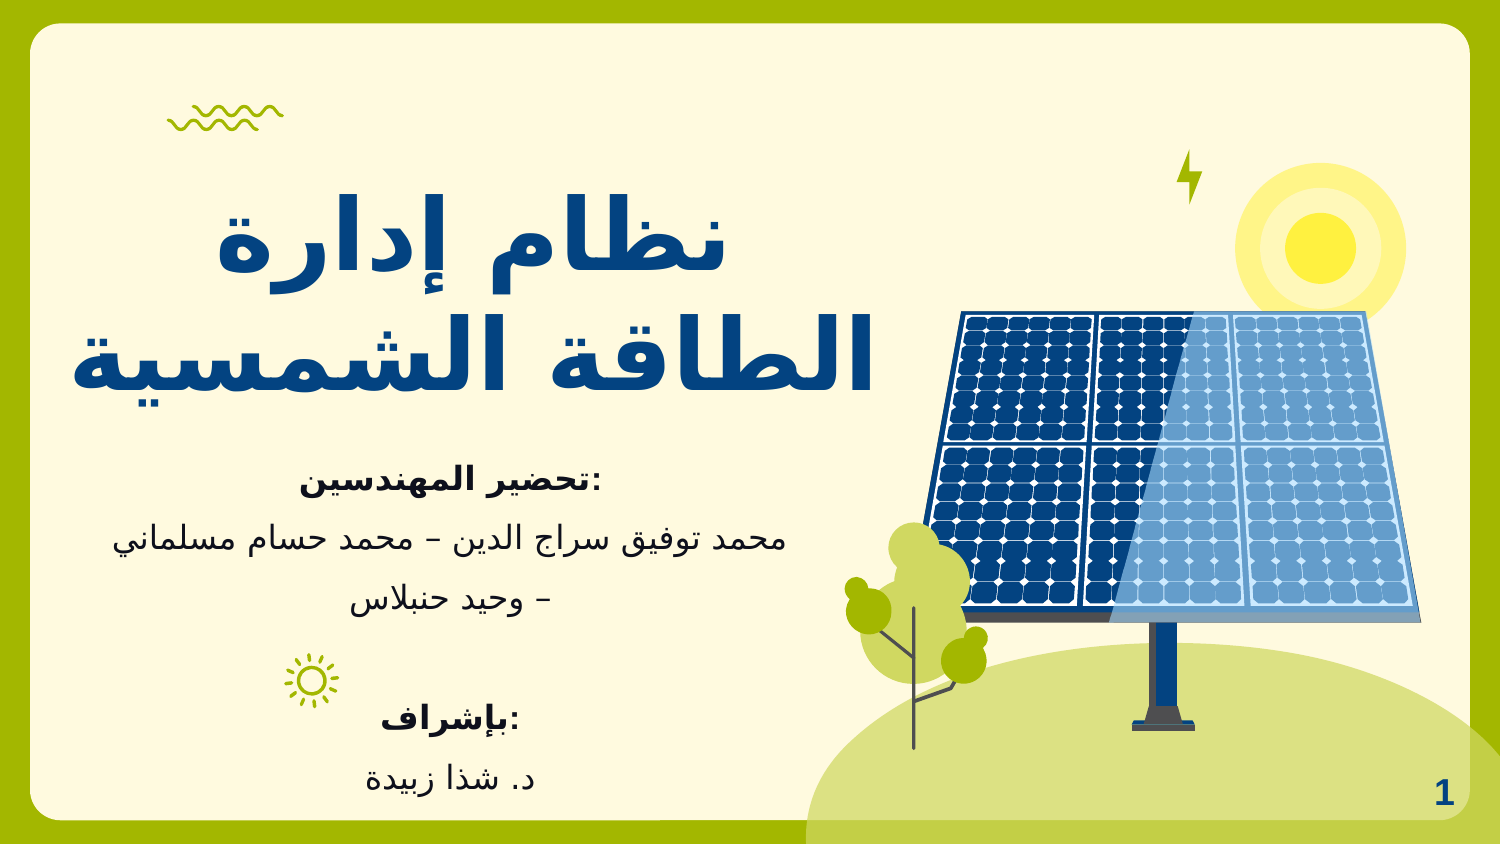

# نظام إدارة الطاقة الشمسية

تحضير المهندسين:
محمد توفيق سراج الدين – محمد حسام مسلماني
– وحيد حنبلاس

بإشراف:
د. شذا زبيدة

1